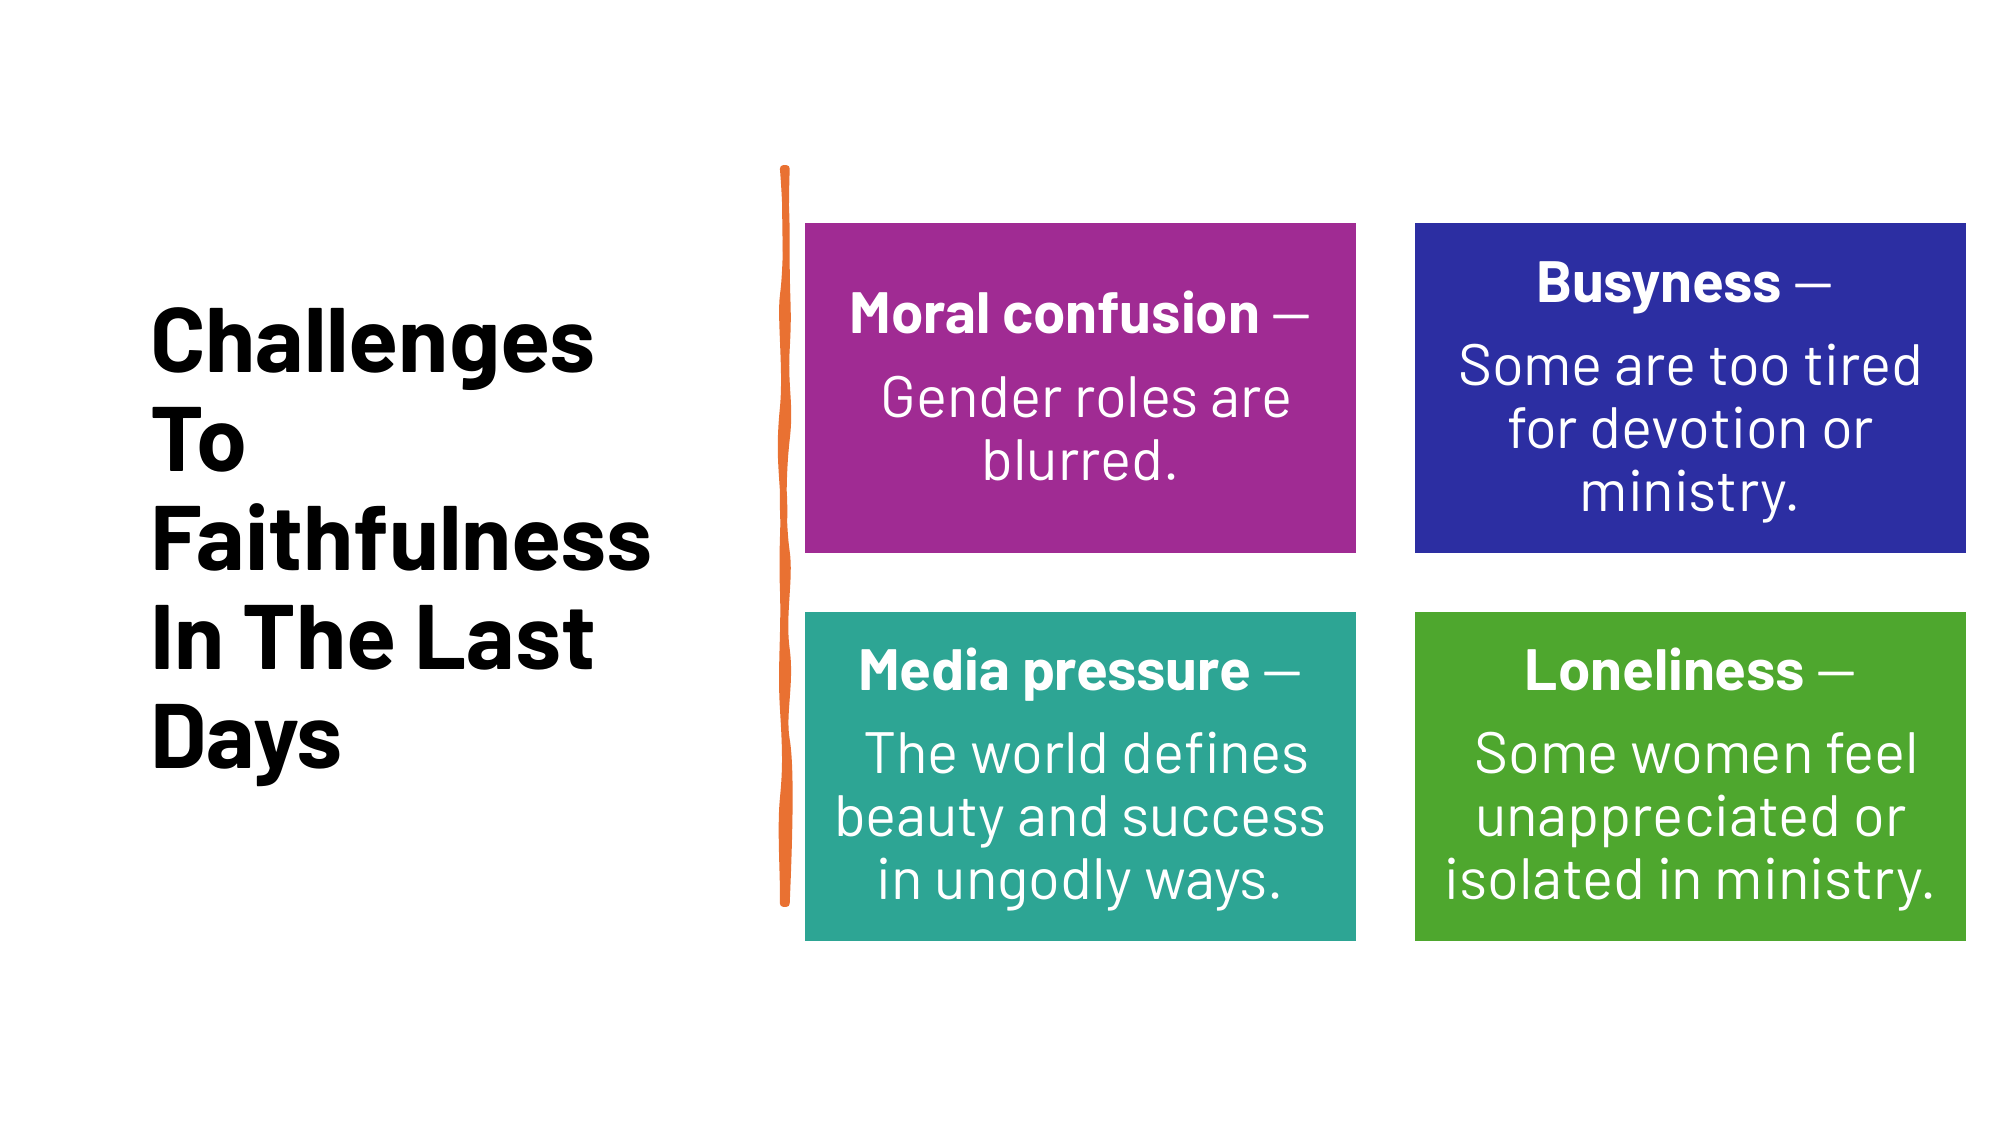

# Challenges To Faithfulness In The Last Days
Moral confusion —
 Gender roles are blurred.
Busyness —
Some are too tired for devotion or ministry.
Media pressure —
 The world defines beauty and success in ungodly ways.
Loneliness —
 Some women feel unappreciated or isolated in ministry.